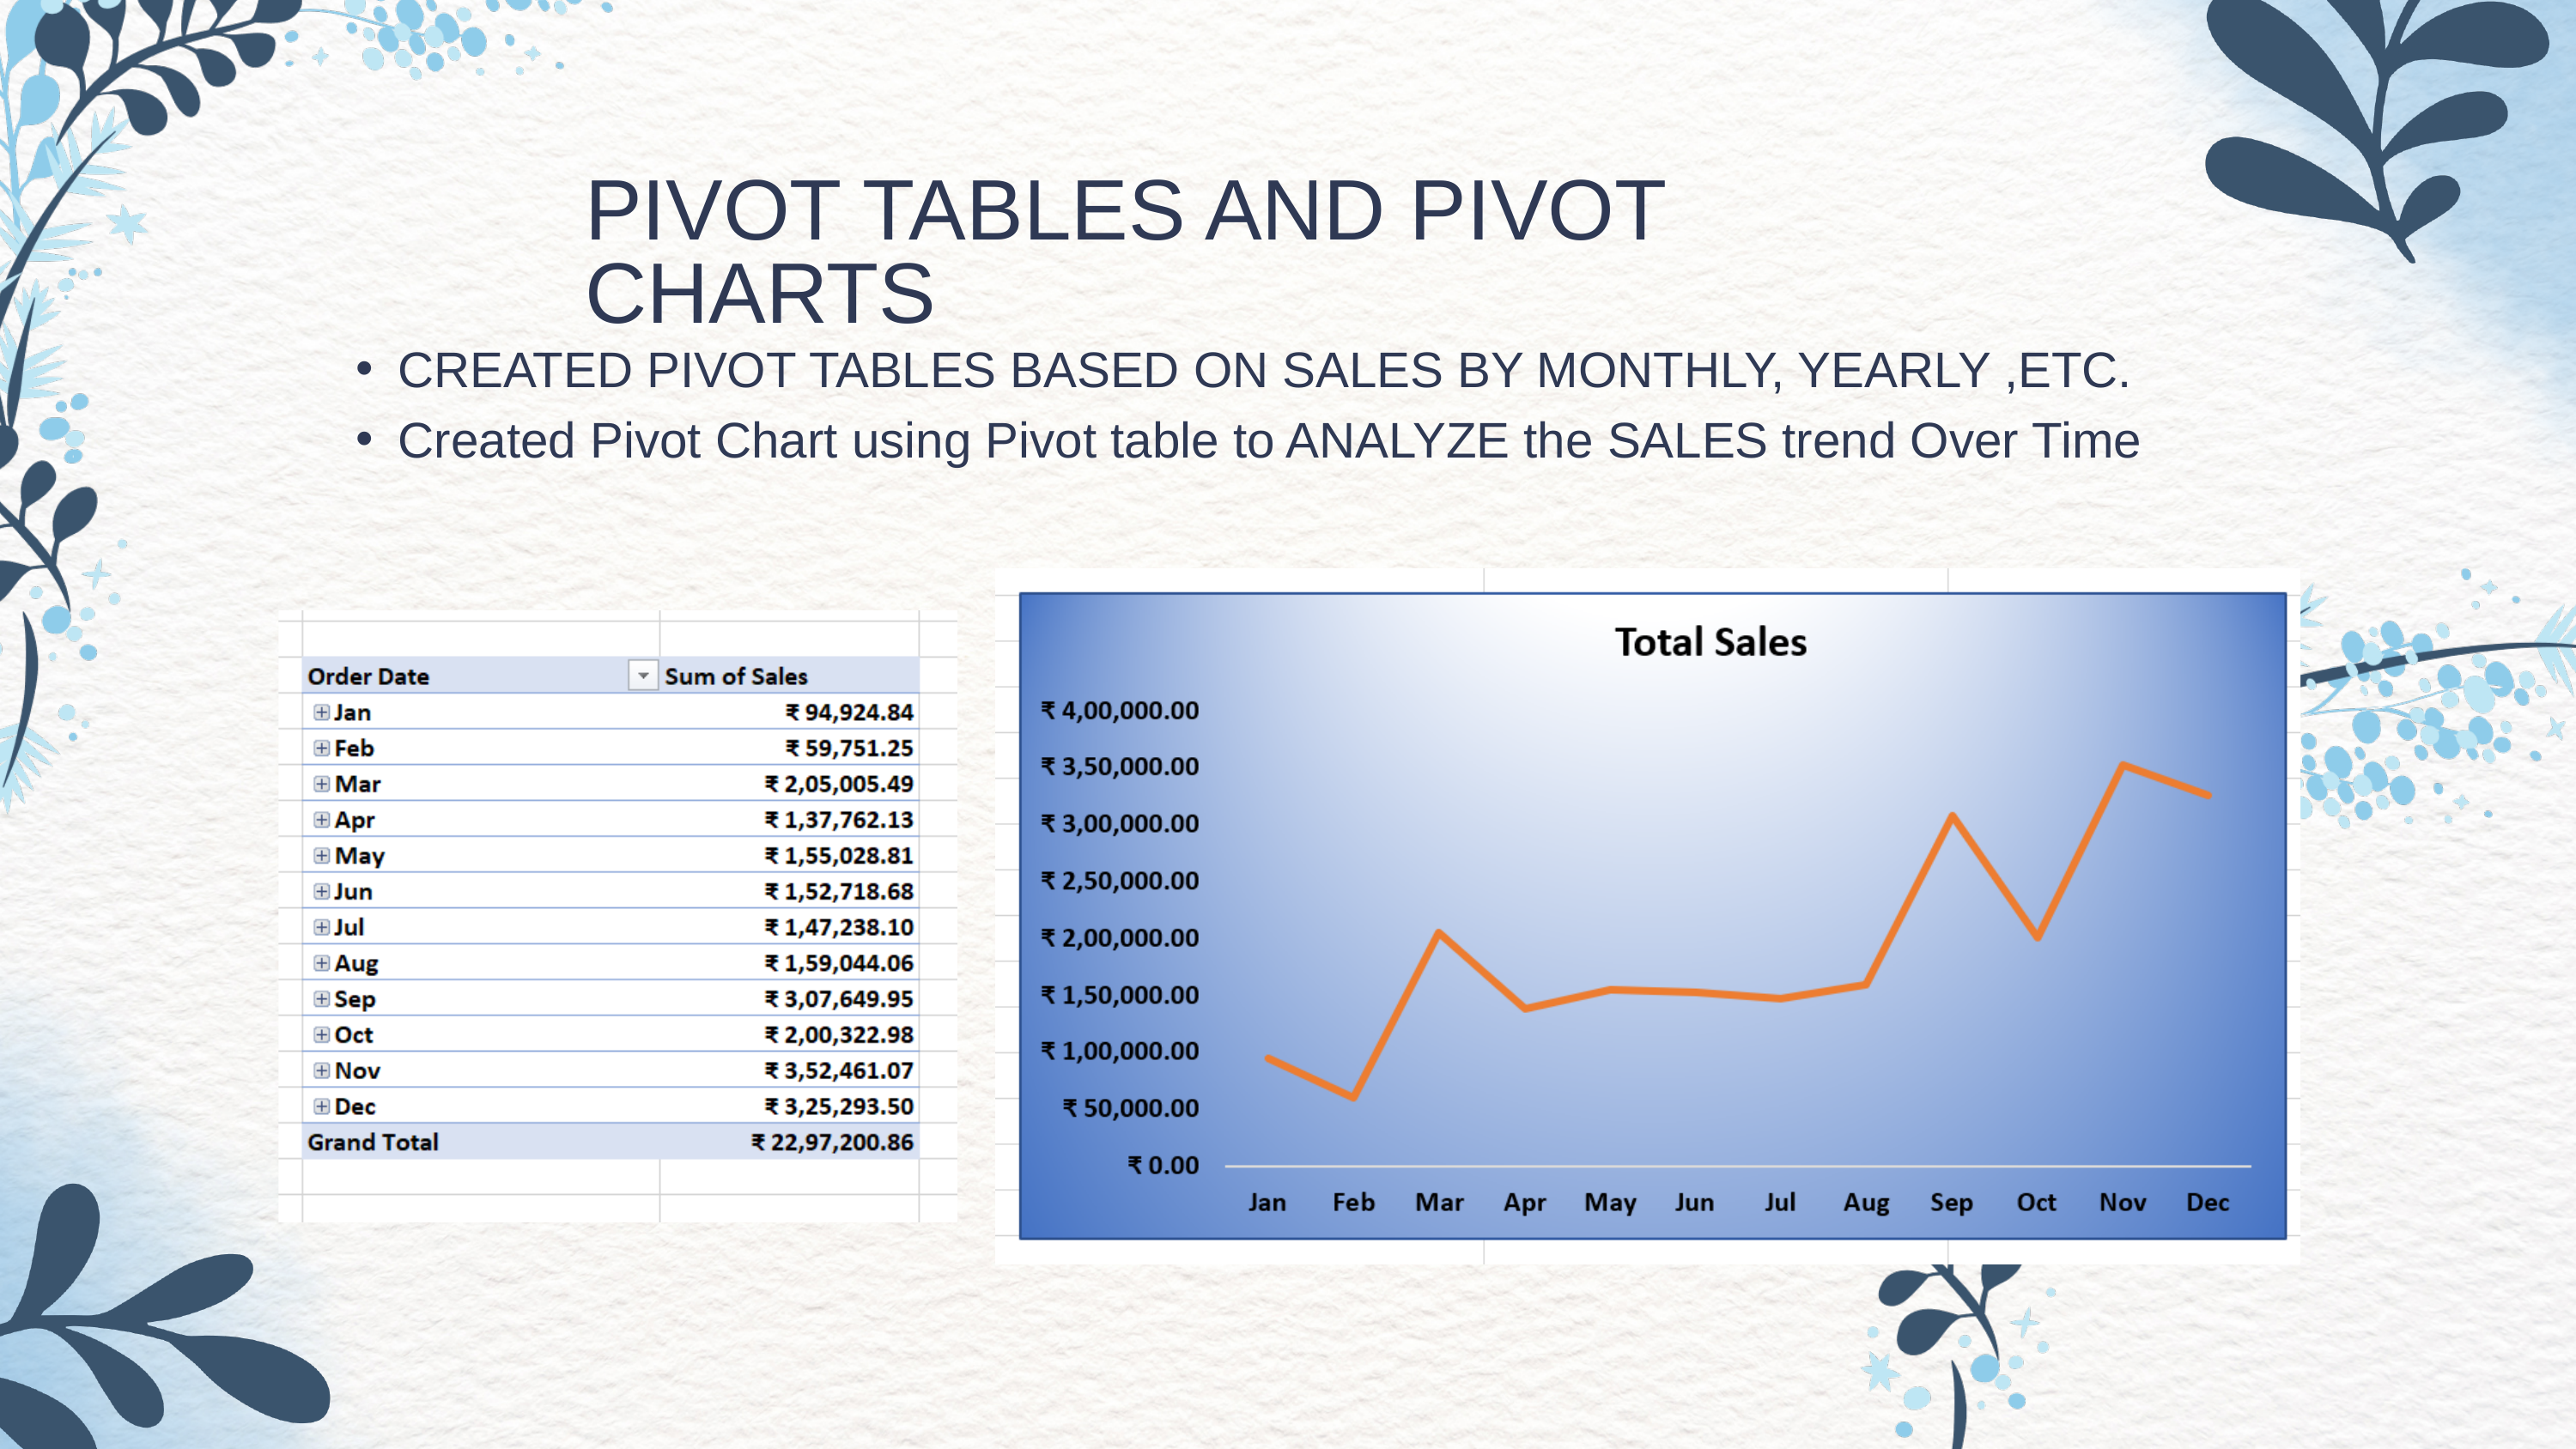

PIVOT TABLES AND PIVOT CHARTS
CREATED PIVOT TABLES BASED ON SALES BY MONTHLY, YEARLY ,ETC.
Created Pivot Chart using Pivot table to ANALYZE the SALES trend Over Time